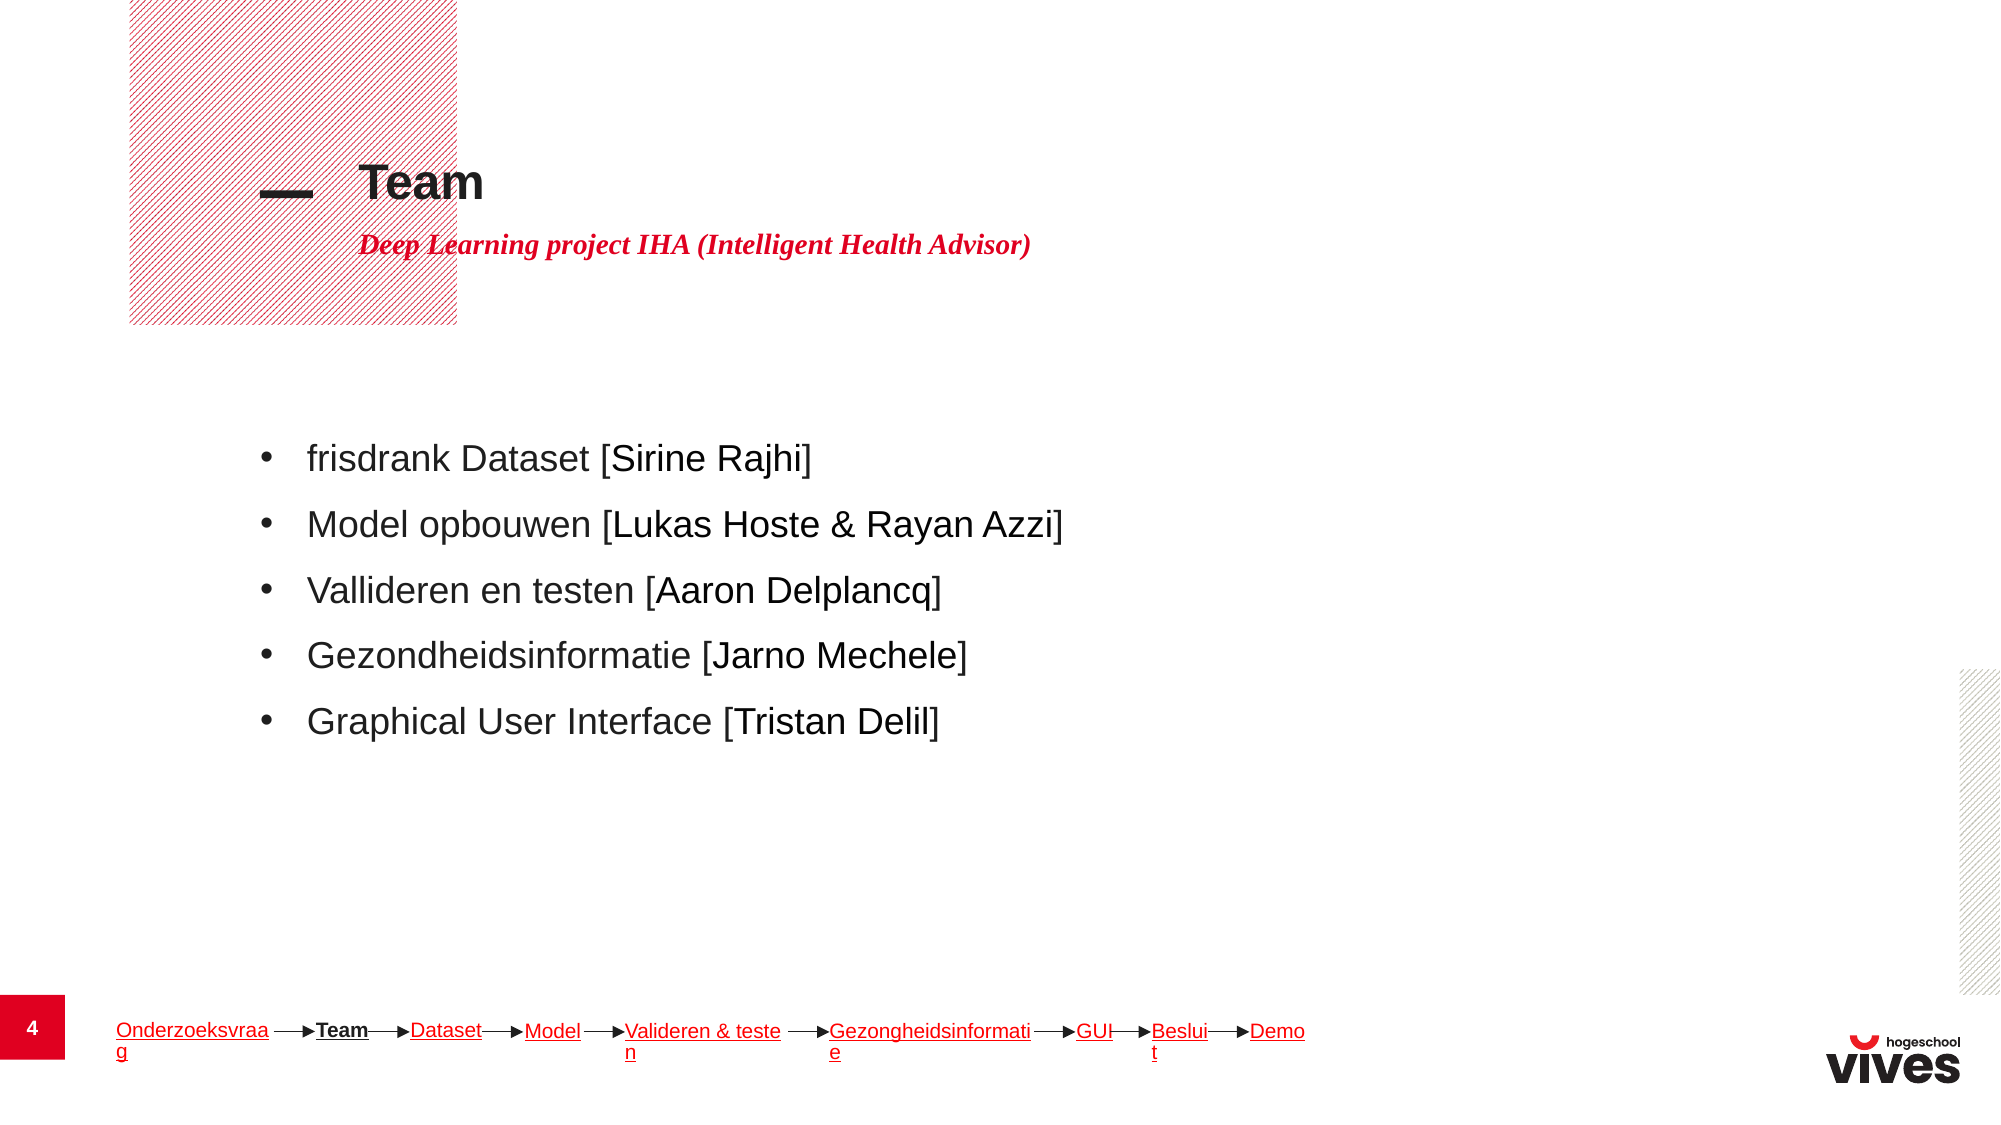

# Team
Deep Learning project IHA (Intelligent Health Advisor)
frisdrank Dataset [Sirine Rajhi]
Model opbouwen [Lukas Hoste & Rayan Azzi]
Vallideren en testen [Aaron Delplancq]
Gezondheidsinformatie [Jarno Mechele]
Graphical User Interface [Tristan Delil]

Dataset
Team
Onderzoeksvraag
Valideren & testen
Gezongheidsinformatie
GUI
Demo
Besluit
Model